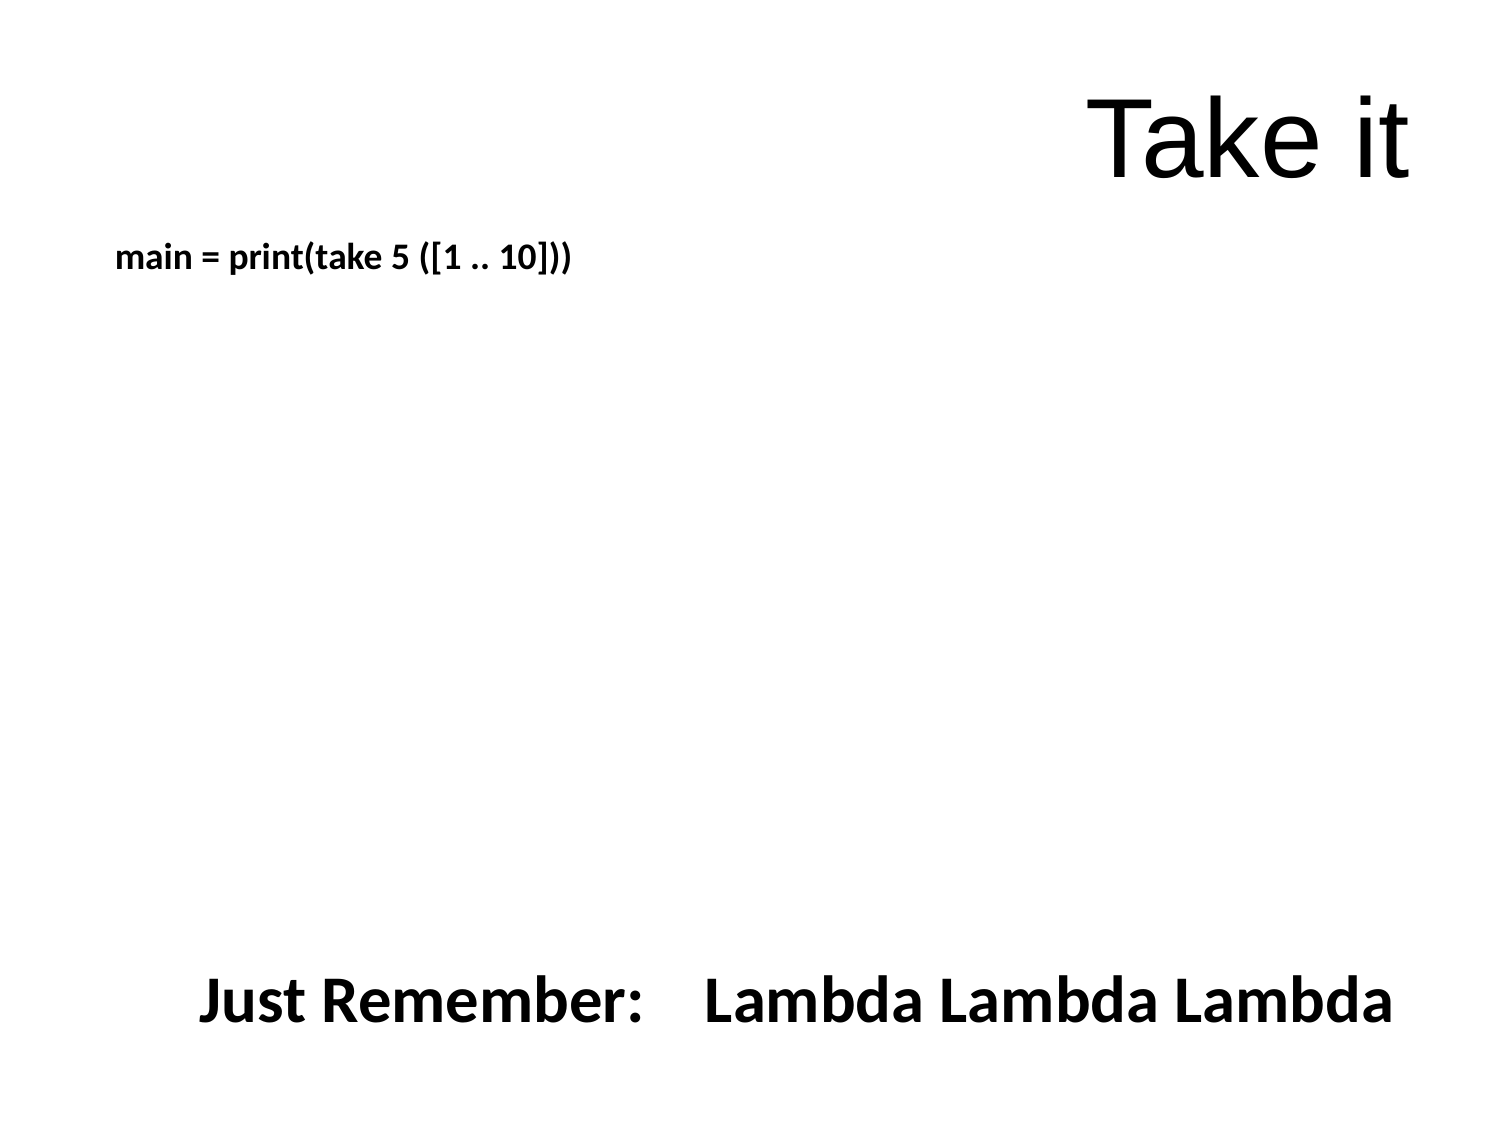

Take it

main = print(take 5 ([1 .. 10]))
Just Remember:    Lambda Lambda Lambda